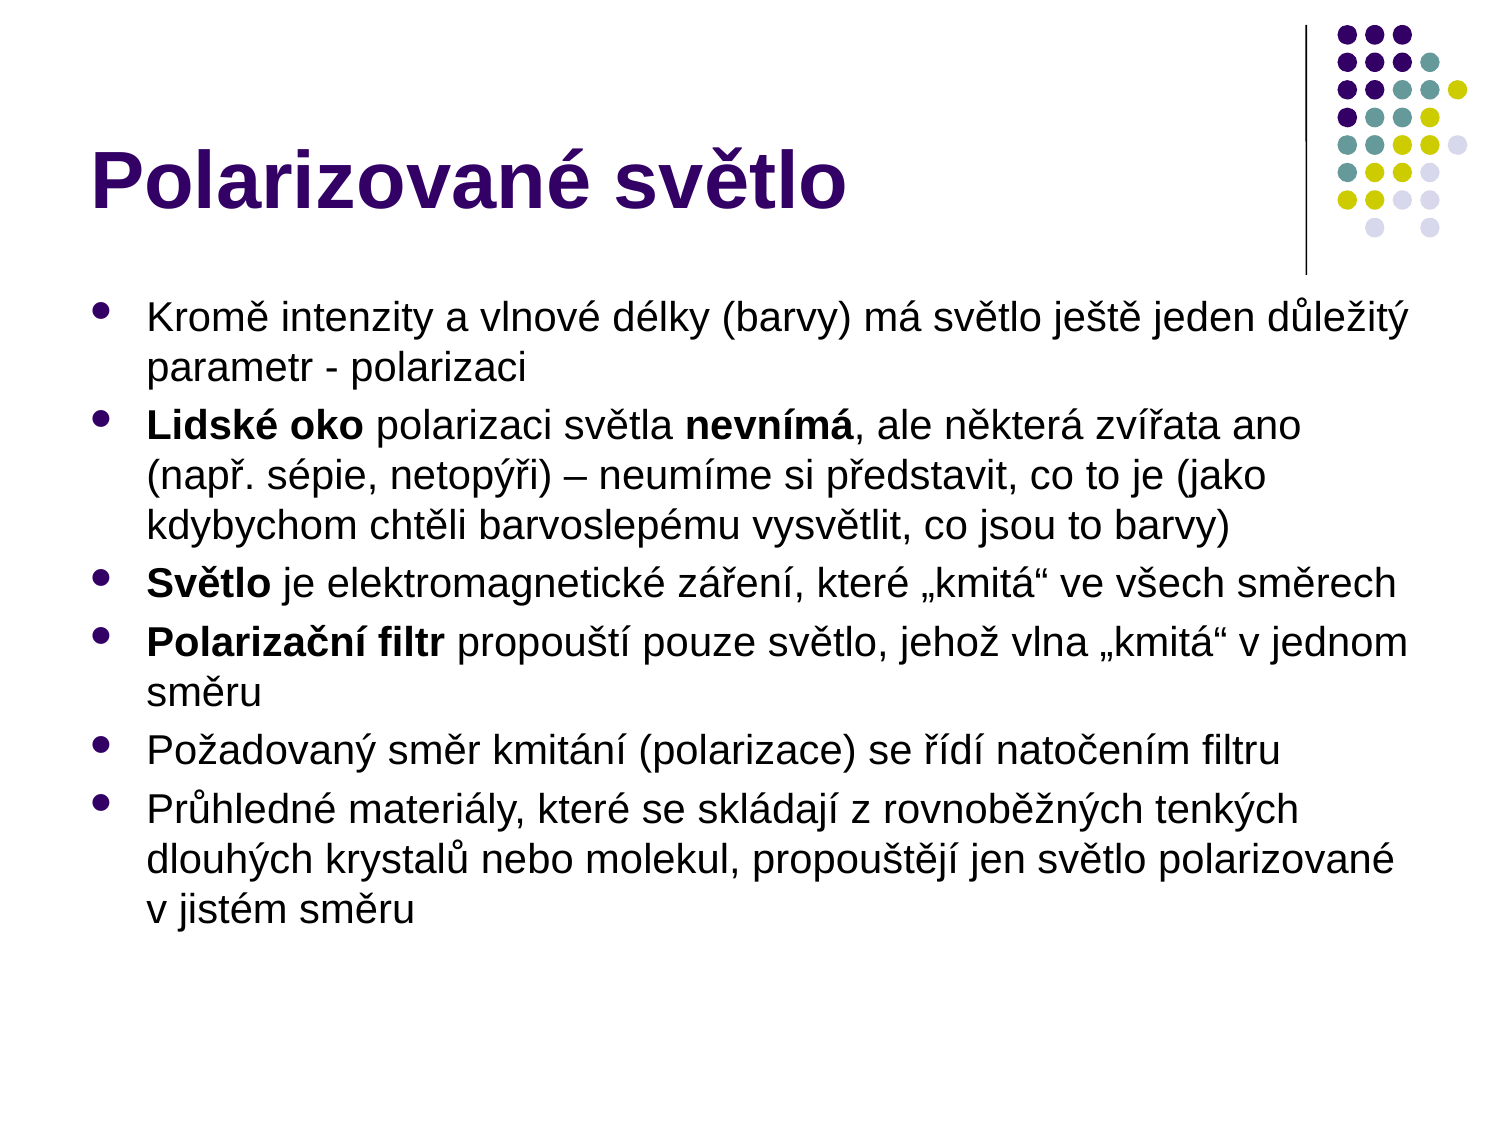

# Polarizované světlo
Kromě intenzity a vlnové délky (barvy) má světlo ještě jeden důležitý parametr - polarizaci
Lidské oko polarizaci světla nevnímá, ale některá zvířata ano (např. sépie, netopýři) – neumíme si představit, co to je (jako kdybychom chtěli barvoslepému vysvětlit, co jsou to barvy)
Světlo je elektromagnetické záření, které „kmitá“ ve všech směrech
Polarizační filtr propouští pouze světlo, jehož vlna „kmitá“ v jednom směru
Požadovaný směr kmitání (polarizace) se řídí natočením filtru
Průhledné materiály, které se skládají z rovnoběžných tenkých dlouhých krystalů nebo molekul, propouštějí jen světlo polarizované v jistém směru